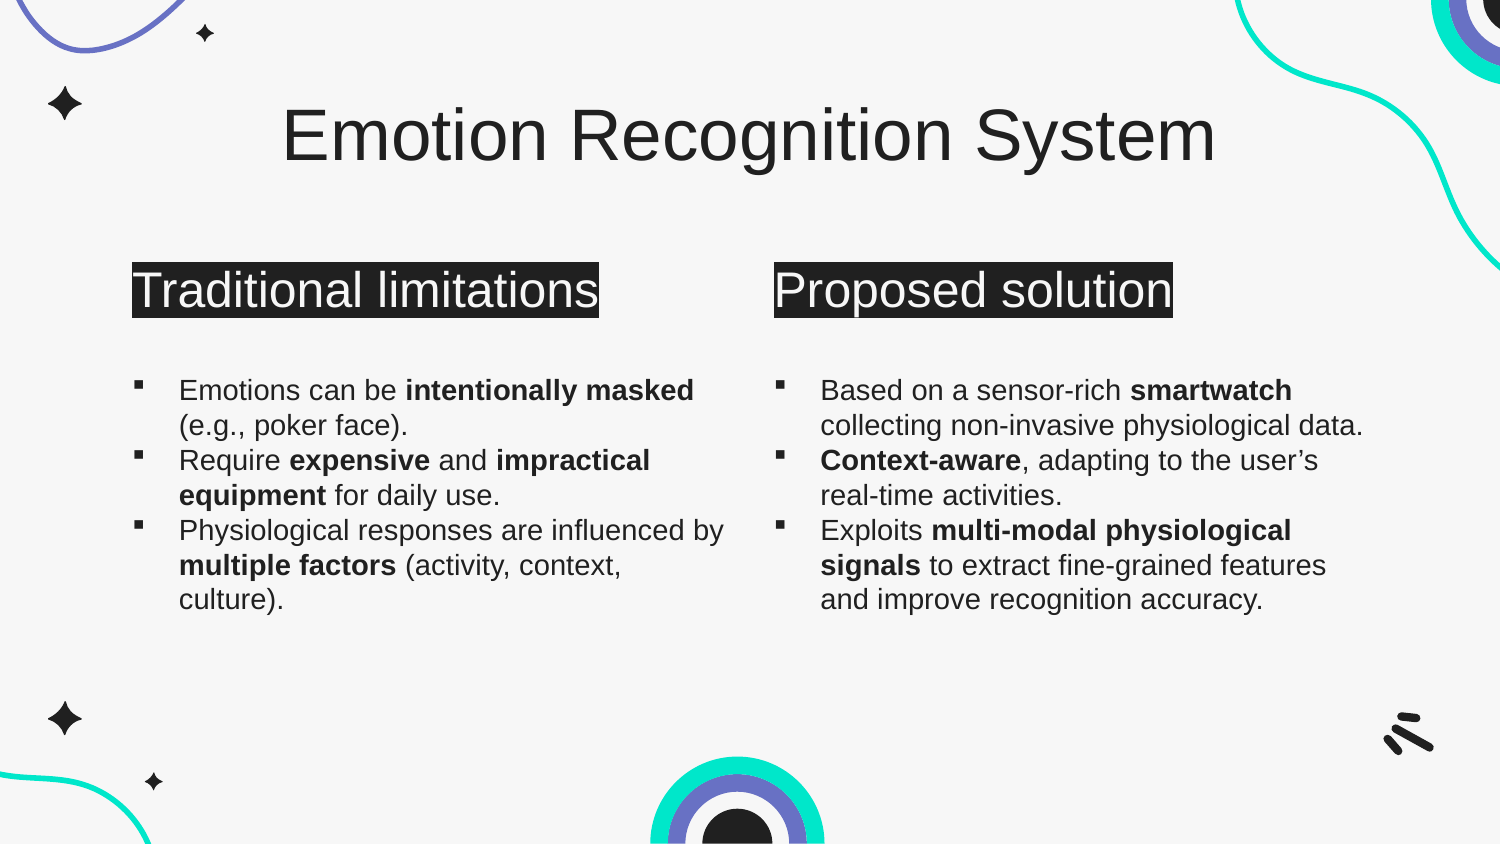

# Emotion Recognition System
Traditional limitations
Proposed solution
Emotions can be intentionally masked (e.g., poker face).
Require expensive and impractical equipment for daily use.
Physiological responses are influenced by multiple factors (activity, context, culture).
Based on a sensor-rich smartwatch collecting non-invasive physiological data.
Context-aware, adapting to the user’s real-time activities.
Exploits multi-modal physiological signals to extract fine-grained features and improve recognition accuracy.